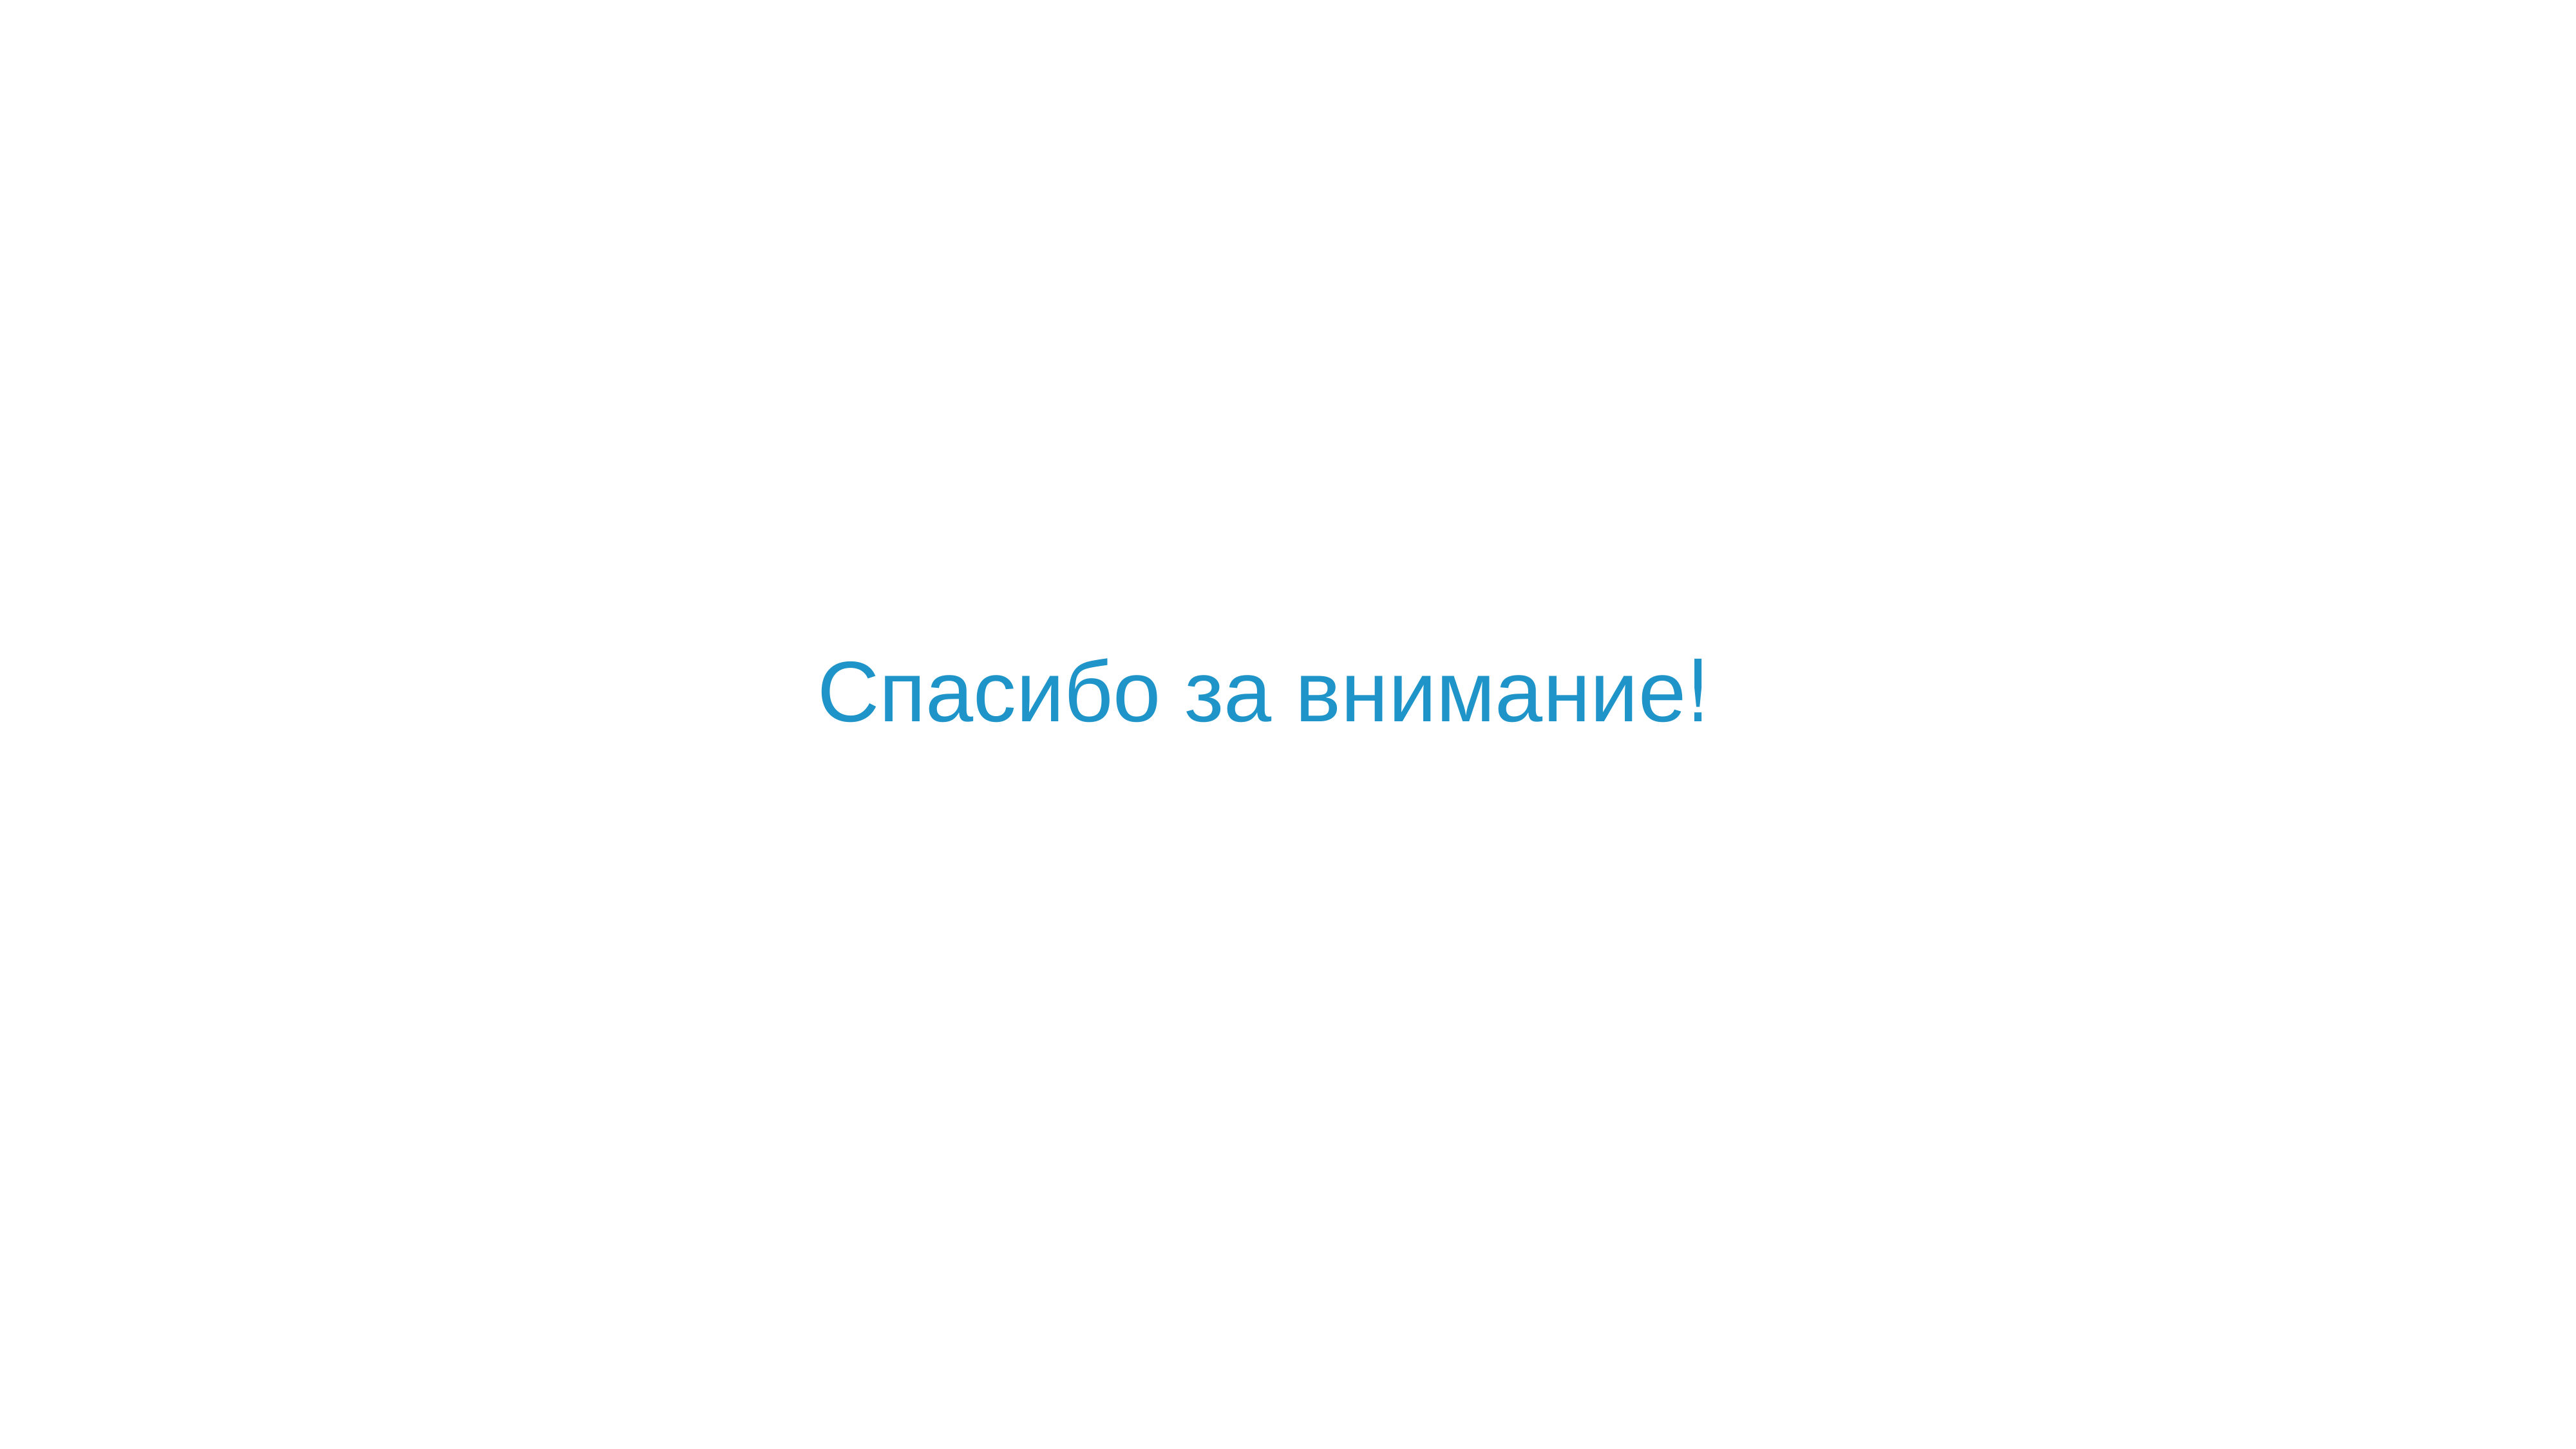

Каждый владелец бизнеса стремиться увеличить свой доход, крупные корпорации хотят больше узнать о нас, а государство лучше понимать нас и следить за нами.

Спасибо за внимание!